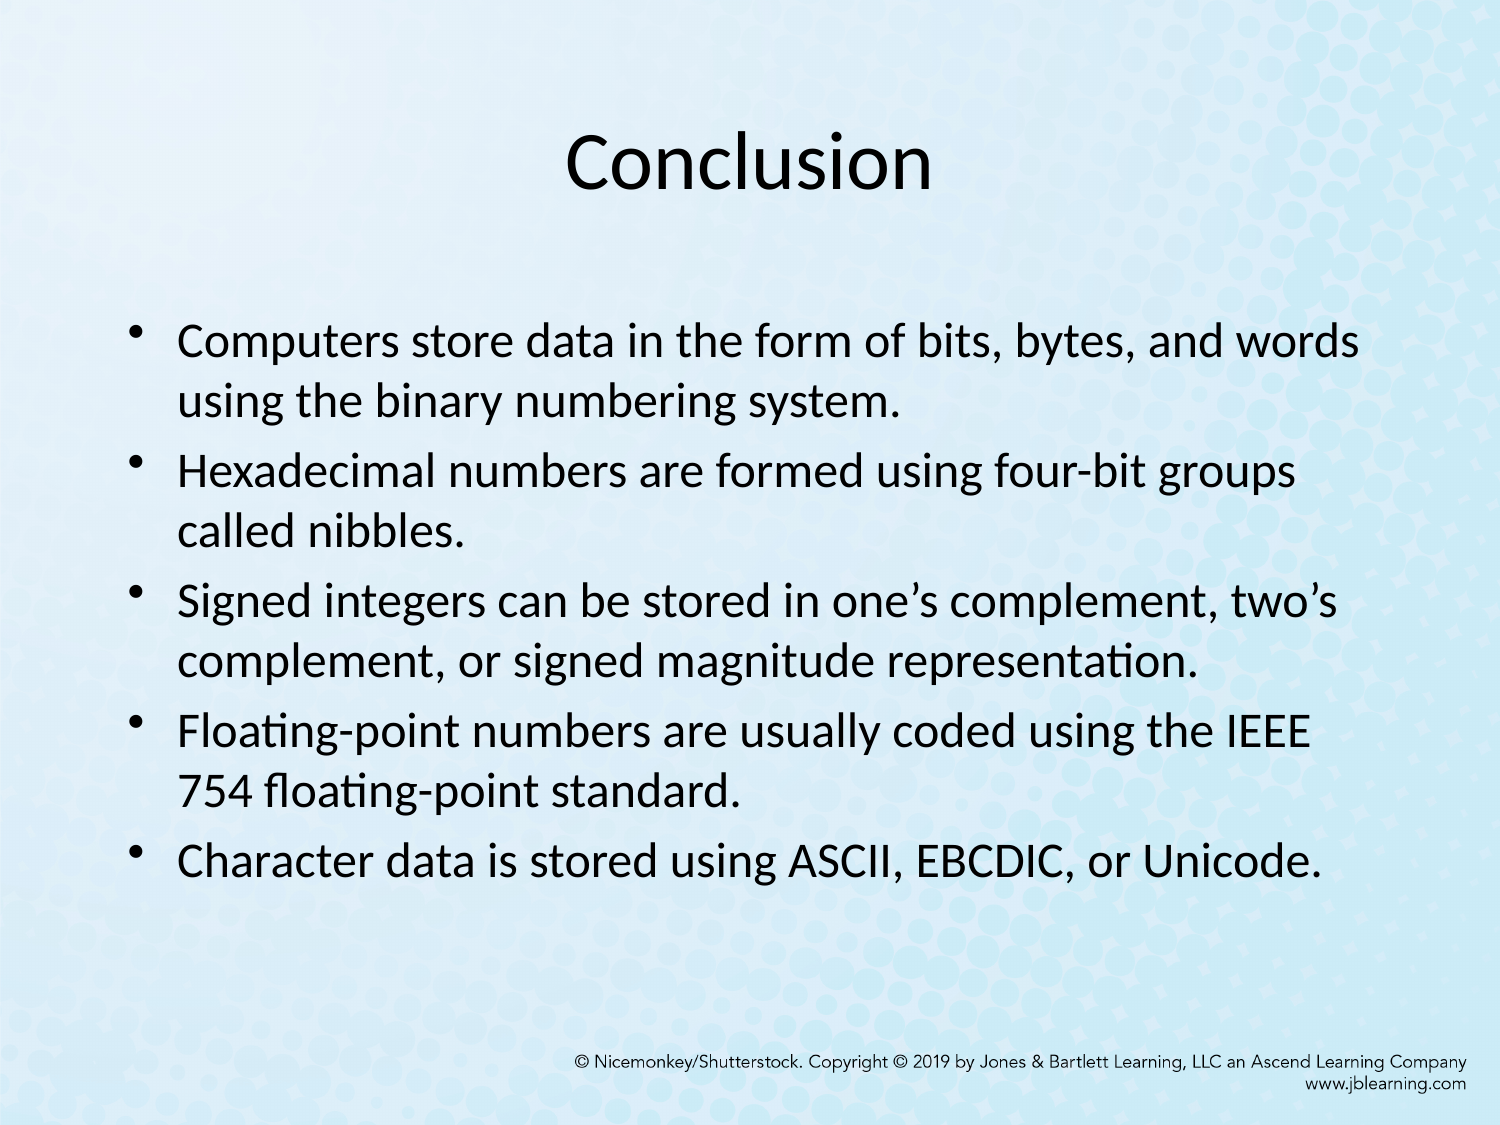

# Conclusion
Computers store data in the form of bits, bytes, and words using the binary numbering system.
Hexadecimal numbers are formed using four-bit groups called nibbles.
Signed integers can be stored in one’s complement, two’s complement, or signed magnitude representation.
Floating-point numbers are usually coded using the IEEE 754 floating-point standard.
Character data is stored using ASCII, EBCDIC, or Unicode.